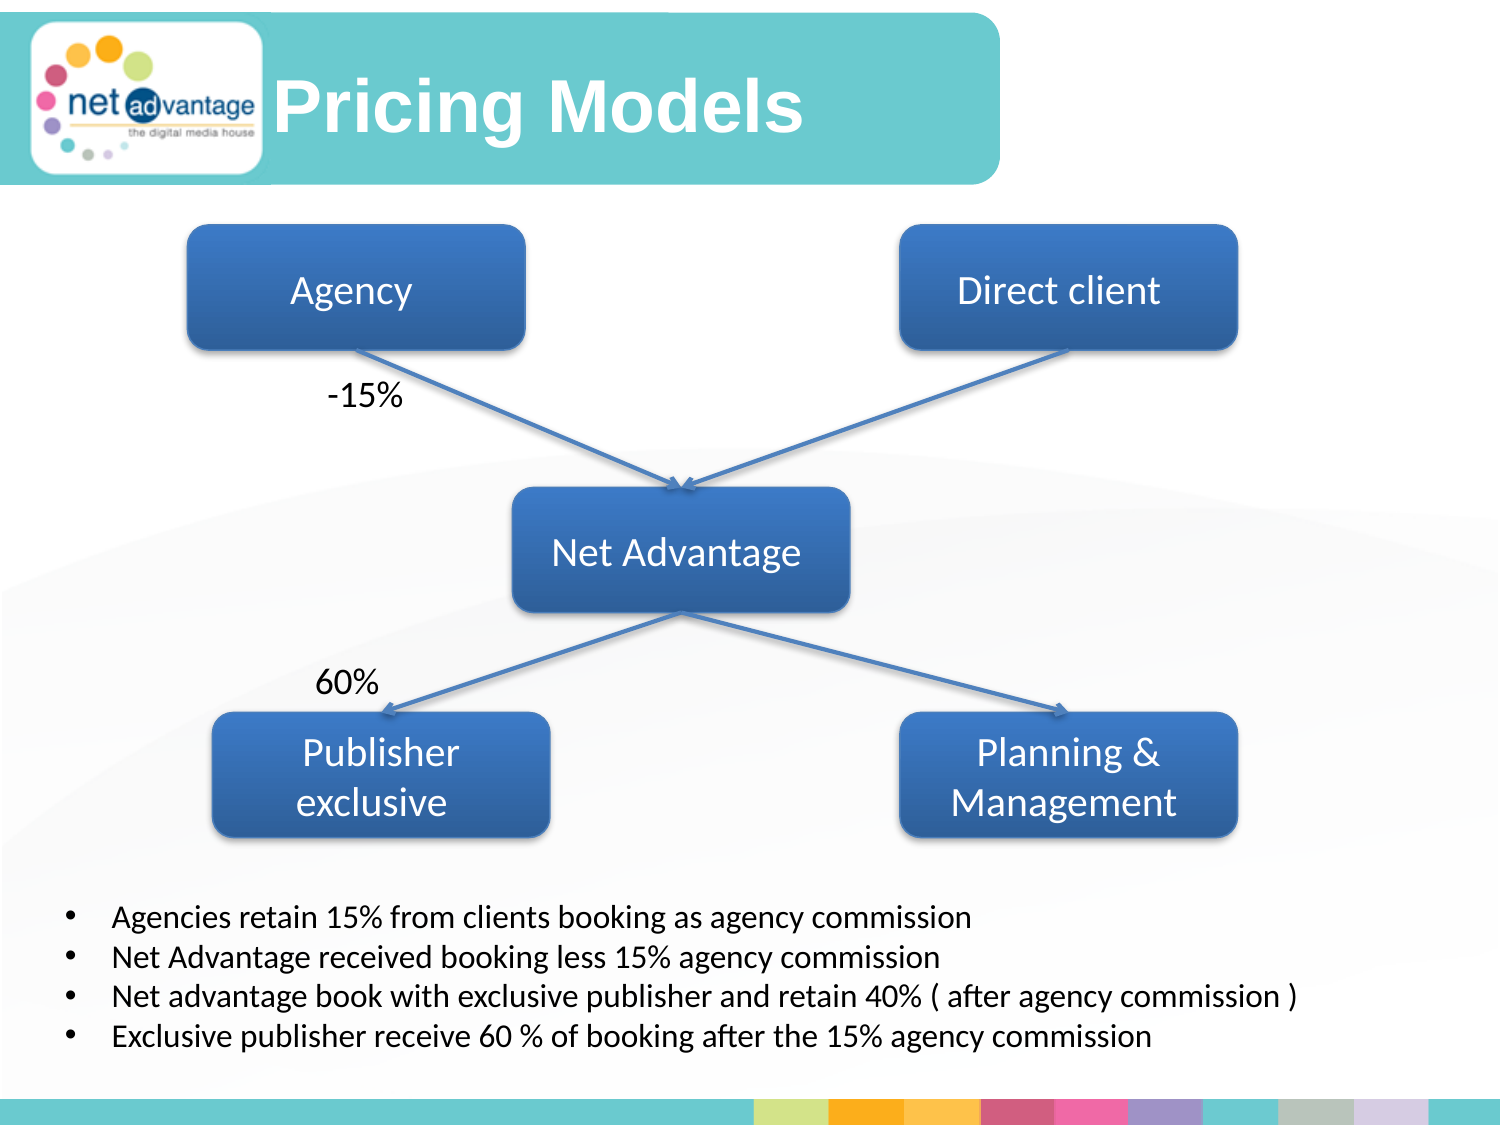

Pricing Models
Agency
Direct client
-15%
Net Advantage
60%
Publisher exclusive
Planning & Management
Agencies retain 15% from clients booking as agency commission
Net Advantage received booking less 15% agency commission
Net advantage book with exclusive publisher and retain 40% ( after agency commission )
Exclusive publisher receive 60 % of booking after the 15% agency commission